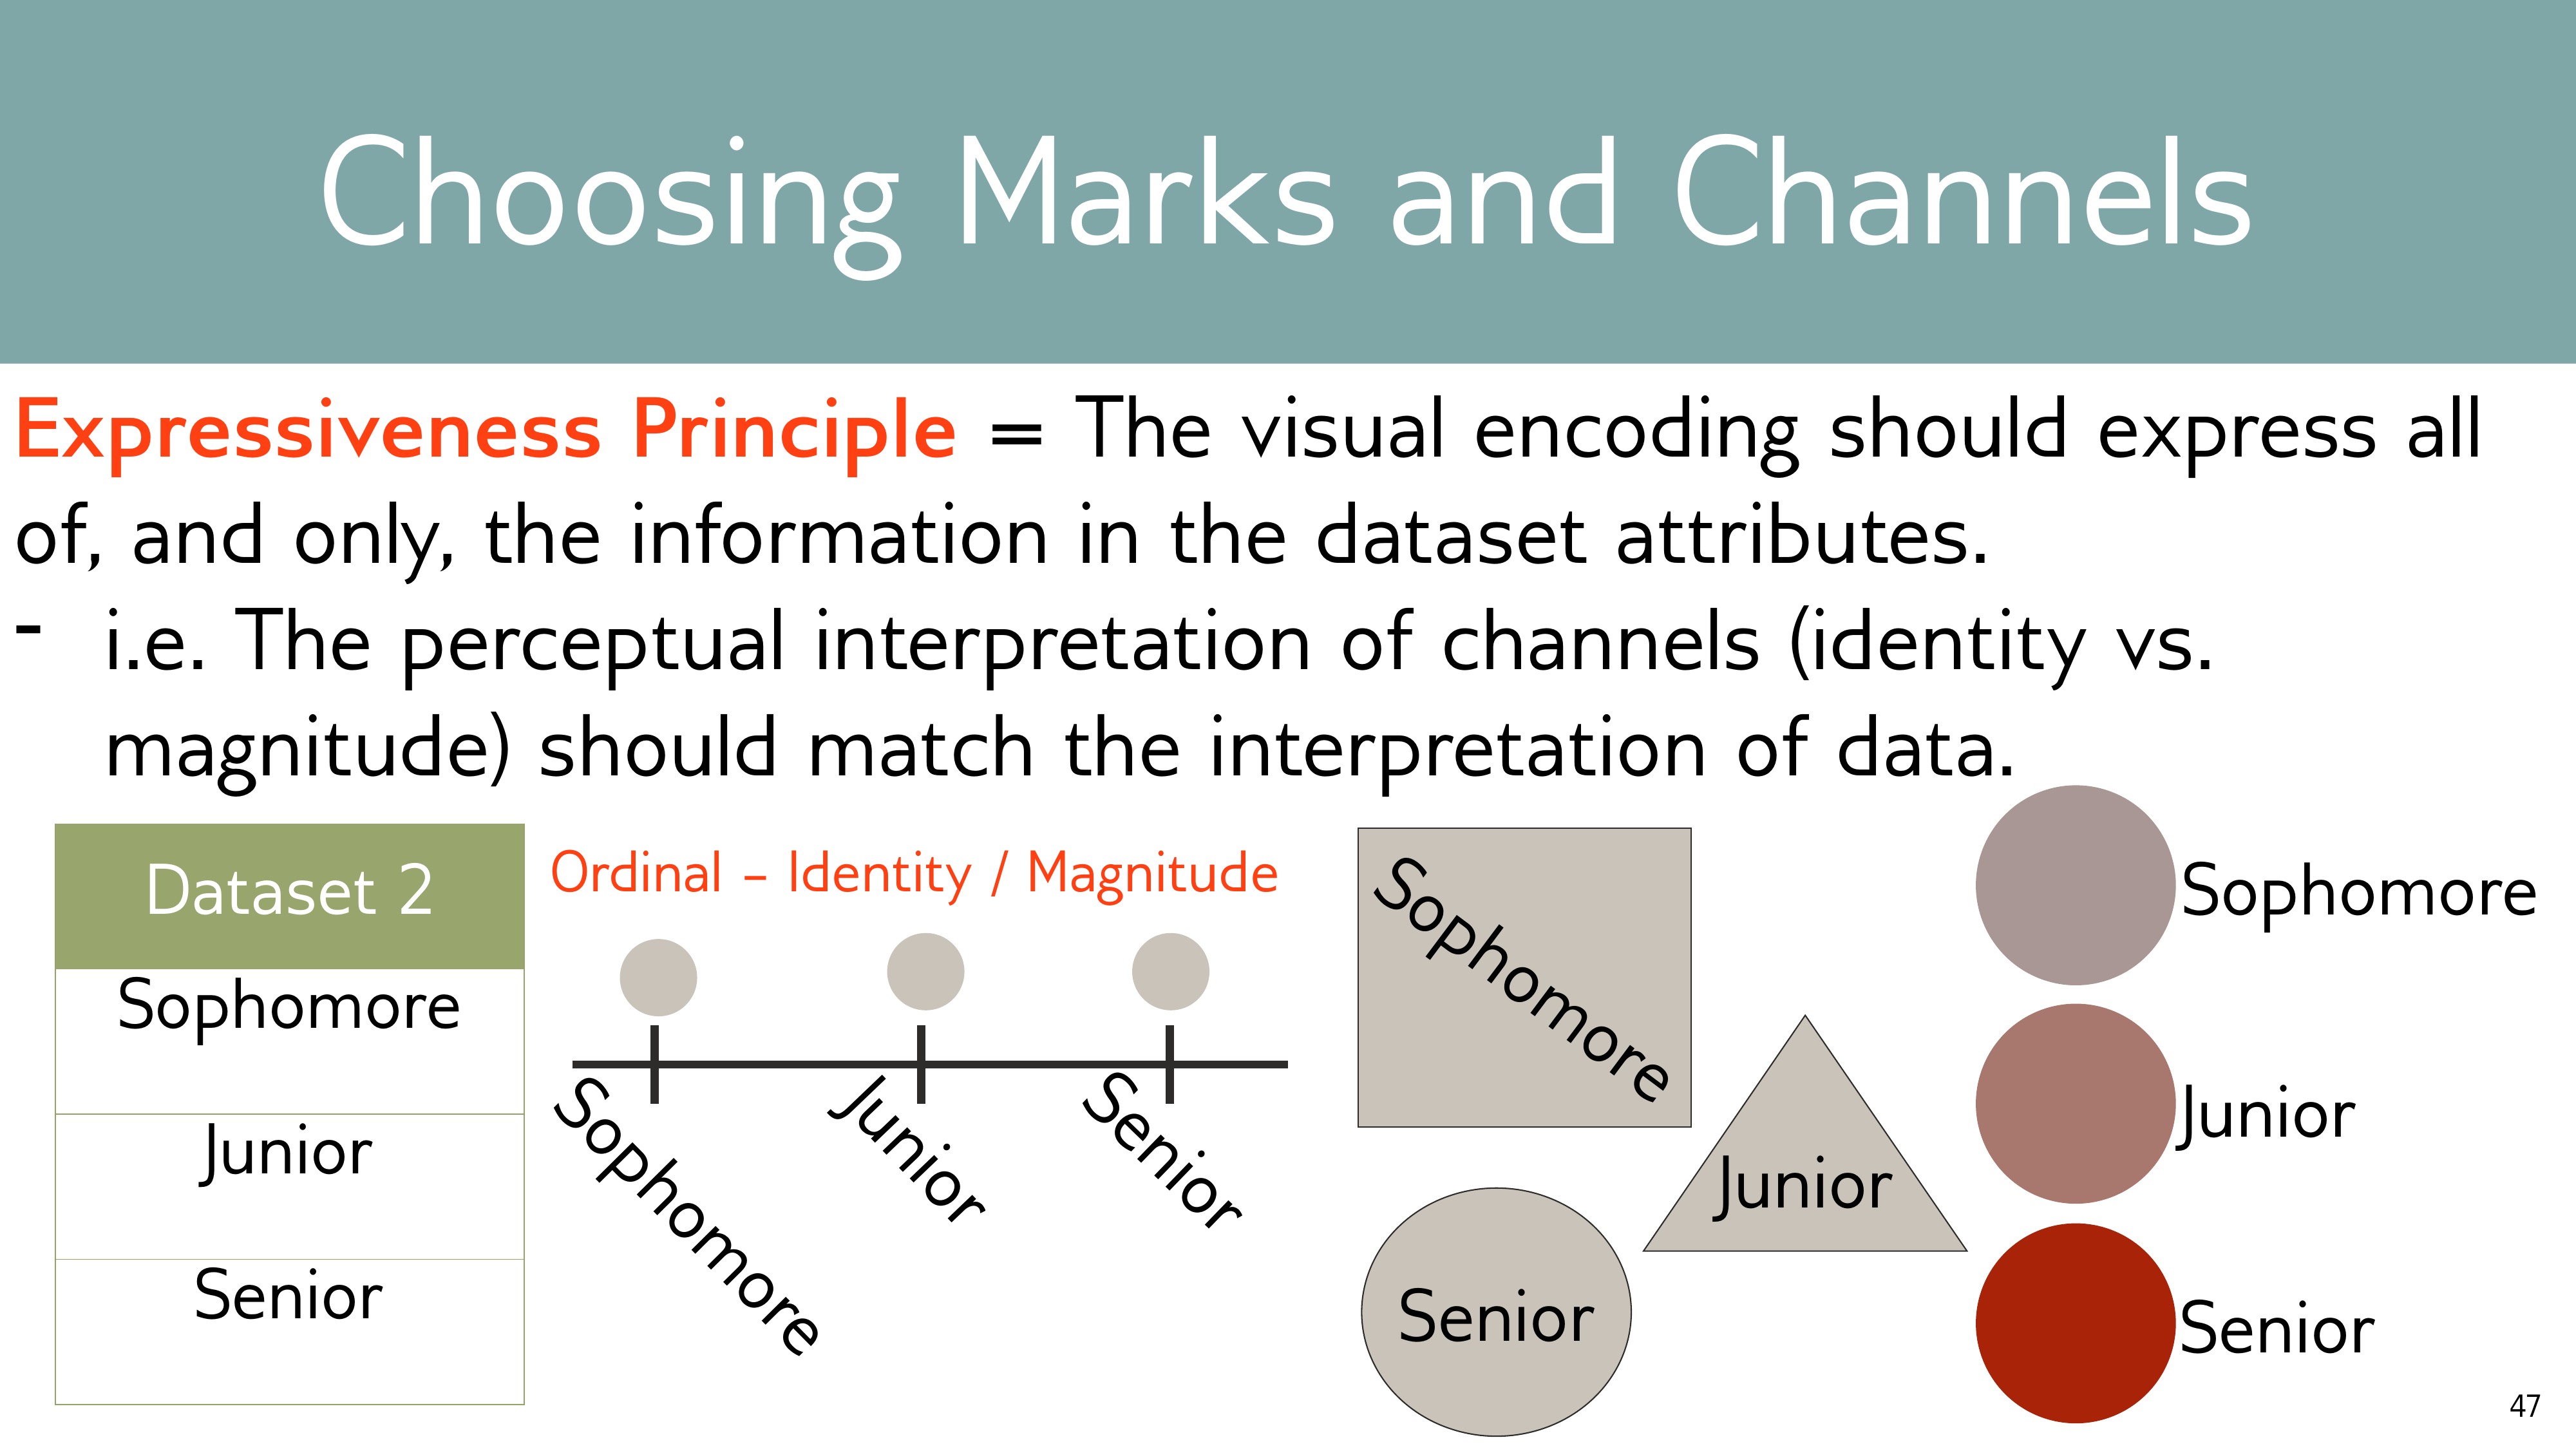

# Choosing Marks and Channels
Expressiveness Principle = The visual encoding should express all of, and only, the information in the dataset attributes.
i.e. The perceptual interpretation of channels (identity vs. magnitude) should match the interpretation of data.

| Dataset 2 |
| --- |
| Sophomore |
| Junior |
| Senior |
Ordinal – Identity / Magnitude

Sophomore
Sophomore

Junior
Junior
Senior
Junior
Sophomore

Senior
Senior
47